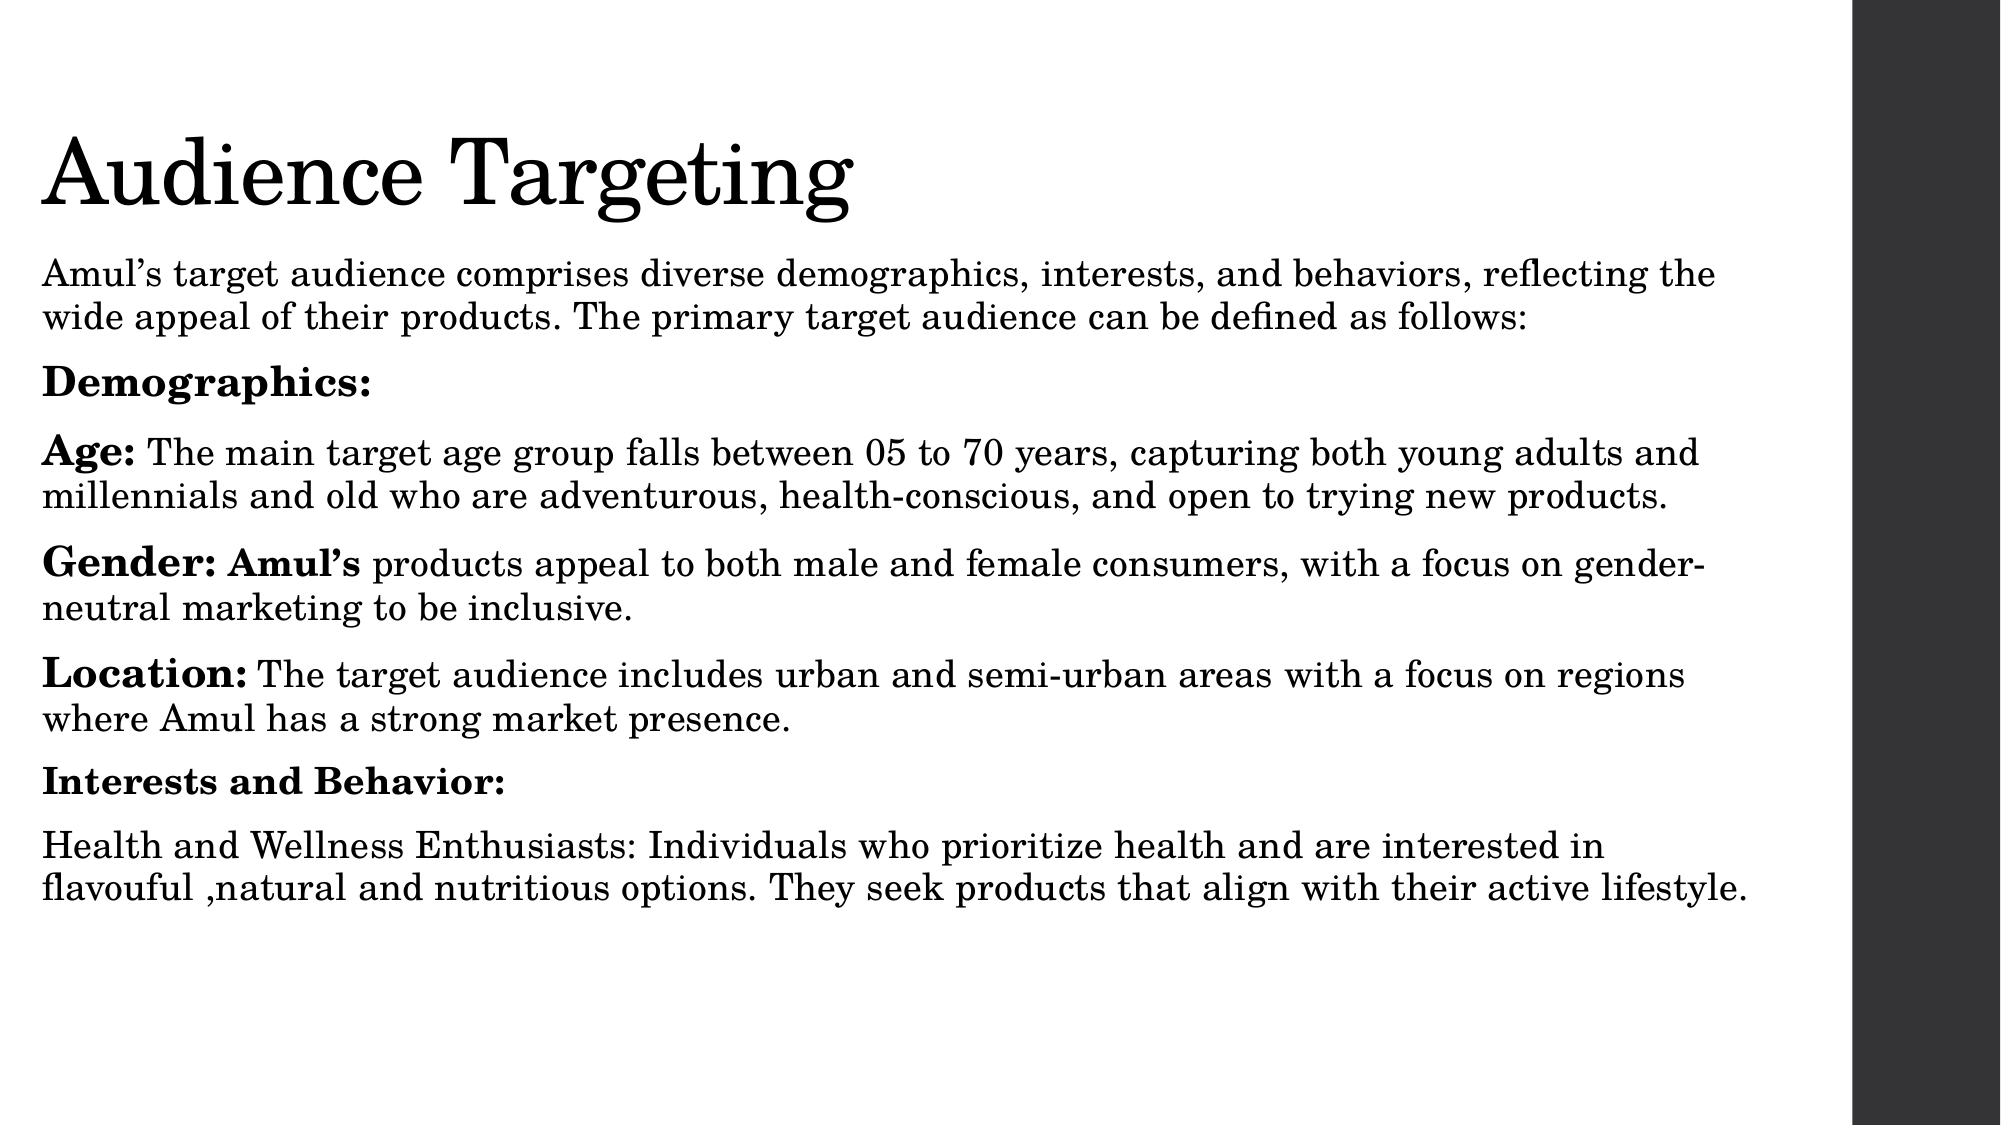

# Audience Targeting
Amul’s target audience comprises diverse demographics, interests, and behaviors, reflecting the wide appeal of their products. The primary target audience can be defined as follows:
Demographics:
Age: The main target age group falls between 05 to 70 years, capturing both young adults and millennials and old who are adventurous, health-conscious, and open to trying new products.
Gender: Amul’s products appeal to both male and female consumers, with a focus on gender-neutral marketing to be inclusive.
Location: The target audience includes urban and semi-urban areas with a focus on regions where Amul has a strong market presence.
Interests and Behavior:
Health and Wellness Enthusiasts: Individuals who prioritize health and are interested in flavouful ,natural and nutritious options. They seek products that align with their active lifestyle.